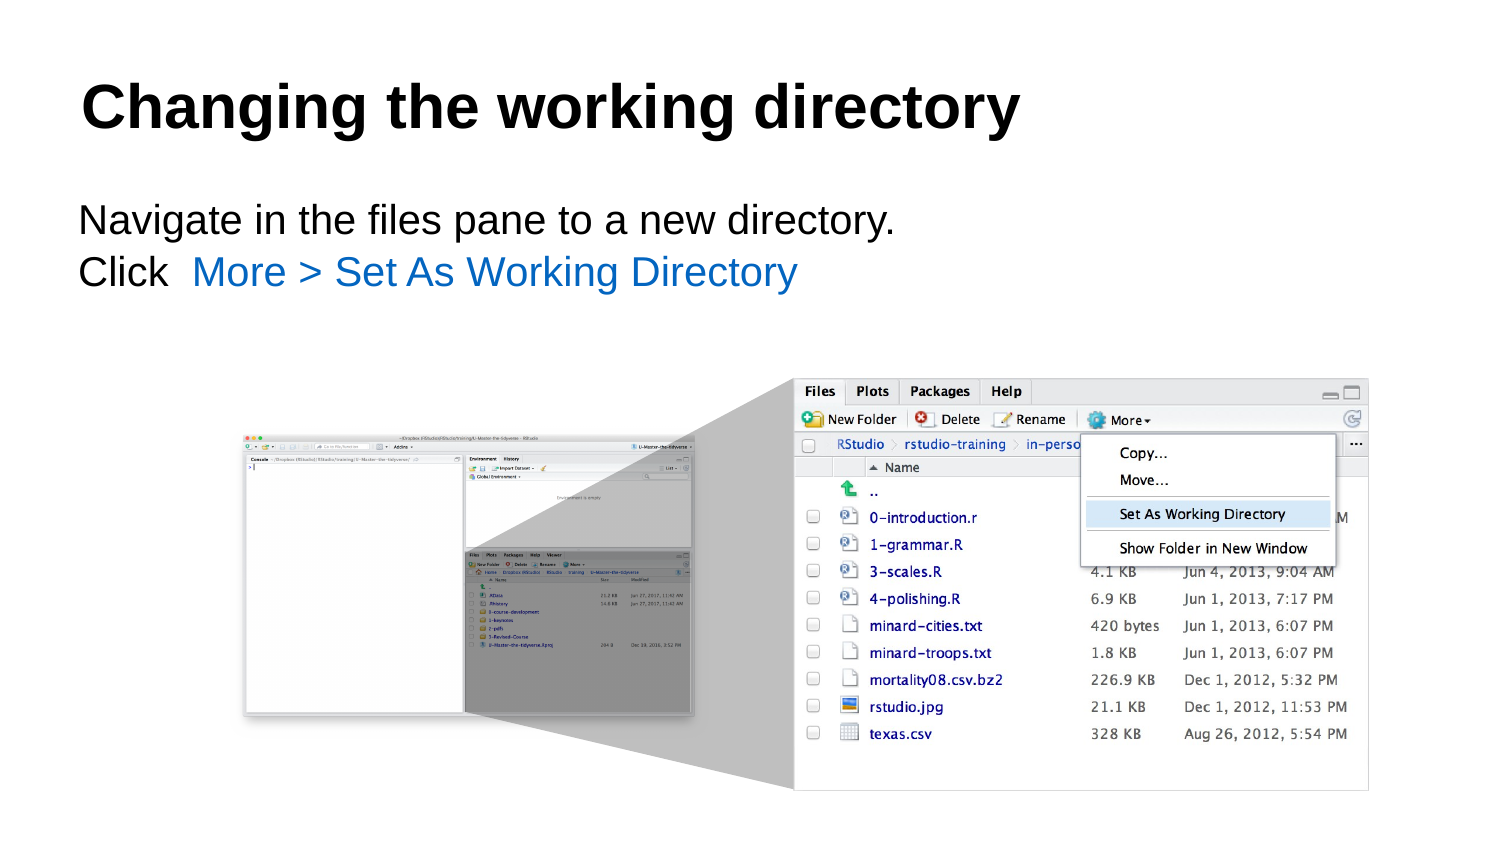

# Changing the working directory
Navigate in the files pane to a new directory. Click  More > Set As Working Directory